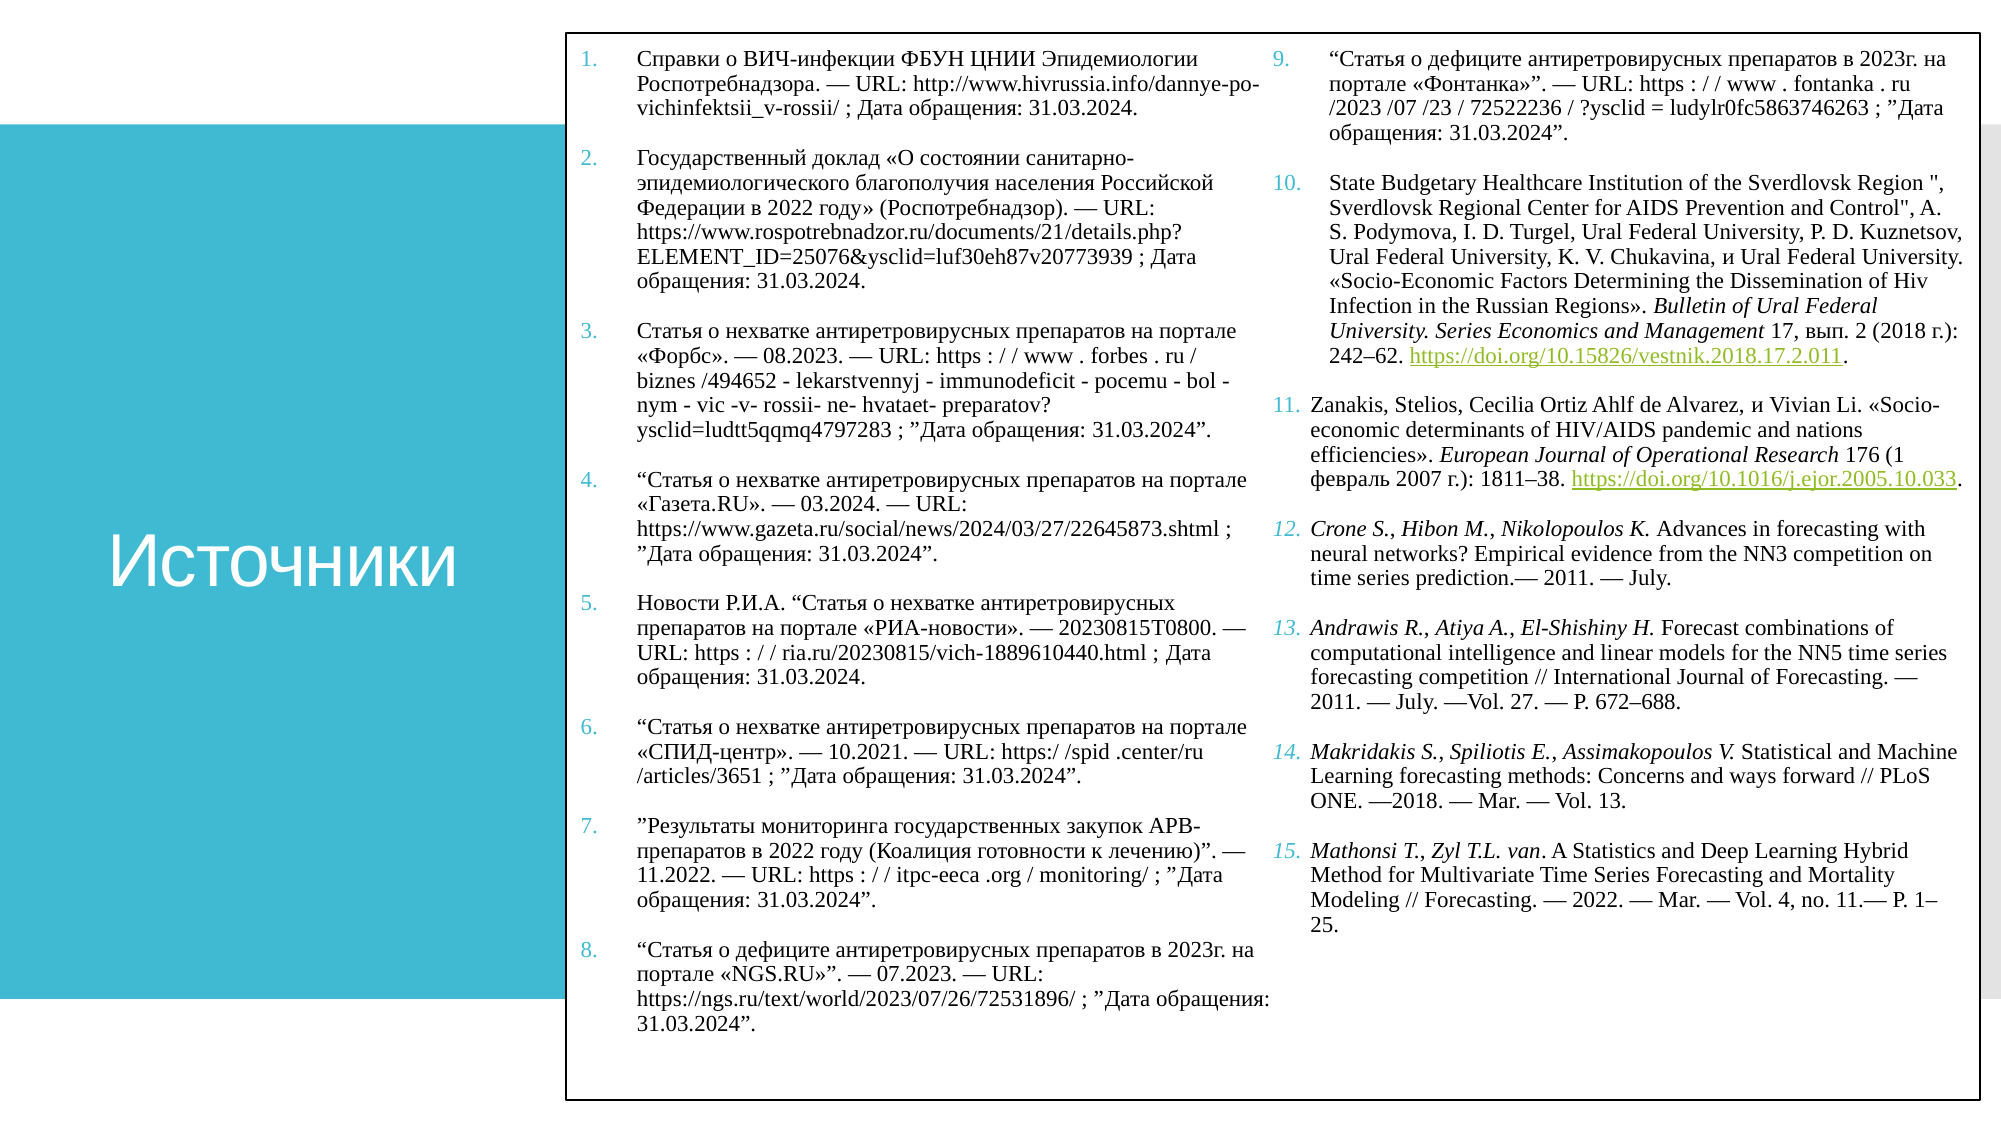

Справки о ВИЧ-инфекции ФБУН ЦНИИ Эпидемиологии Роспотребнадзора. — URL: http://www.hivrussia.info/dannye-po-vichinfektsii_v-rossii/ ; Дата обращения: 31.03.2024.
Государственный доклад «О состоянии санитарно-эпидемиологического благополучия населения Российской Федерации в 2022 году» (Роспотребнадзор). — URL: https://www.rospotrebnadzor.ru/documents/21/details.php?ELEMENT_ID=25076&ysclid=luf30eh87v20773939 ; Дата обращения: 31.03.2024.
Статья о нехватке антиретровирусных препаратов на портале «Форбс». — 08.2023. — URL: https : / / www . forbes . ru / biznes /494652 - lekarstvennyj - immunodeficit - pocemu - bol - nym - vic -v- rossii- ne- hvataet- preparatov?ysclid=ludtt5qqmq4797283 ; ”Дата обращения: 31.03.2024”.
“Статья о нехватке антиретровирусных препаратов на портале «Газета.RU». — 03.2024. — URL: https://www.gazeta.ru/social/news/2024/03/27/22645873.shtml ; ”Дата обращения: 31.03.2024”.
Новости Р.И.А. “Статья о нехватке антиретровирусных препаратов на портале «РИА-новости». — 20230815T0800. — URL: https : / / ria.ru/20230815/vich-1889610440.html ; Дата обращения: 31.03.2024.
“Статья о нехватке антиретровирусных препаратов на портале «СПИД-центр». — 10.2021. — URL: https:/ /spid .center/ru /articles/3651 ; ”Дата обращения: 31.03.2024”.
”Результаты мониторинга государственных закупок АРВ-препаратов в 2022 году (Коалиция готовности к лечению)”. — 11.2022. — URL: https : / / itpc-eeca .org / monitoring/ ; ”Дата обращения: 31.03.2024”.
“Статья о дефиците антиретровирусных препаратов в 2023г. на портале «NGS.RU»”. — 07.2023. — URL: https://ngs.ru/text/world/2023/07/26/72531896/ ; ”Дата обращения: 31.03.2024”.

“Статья о дефиците антиретровирусных препаратов в 2023г. на портале «Фонтанка»”. — URL: https : / / www . fontanka . ru /2023 /07 /23 / 72522236 / ?ysclid = ludylr0fc5863746263 ; ”Дата обращения: 31.03.2024”.
State Budgetary Healthcare Institution of the Sverdlovsk Region ", Sverdlovsk Regional Center for AIDS Prevention and Control", A. S. Podymova, I. D. Turgel, Ural Federal University, P. D. Kuznetsov, Ural Federal University, K. V. Chukavina, и Ural Federal University. «Socio-Economic Factors Determining the Dissemination of Hiv Infection in the Russian Regions». Bulletin of Ural Federal University. Series Economics and Management 17, вып. 2 (2018 г.): 242–62. https://doi.org/10.15826/vestnik.2018.17.2.011.
Zanakis, Stelios, Cecilia Ortiz Ahlf de Alvarez, и Vivian Li. «Socio-economic determinants of HIV/AIDS pandemic and nations efficiencies». European Journal of Operational Research 176 (1 февраль 2007 г.): 1811–38. https://doi.org/10.1016/j.ejor.2005.10.033.
Crone S., Hibon M., Nikolopoulos K. Advances in forecasting with neural networks? Empirical evidence from the NN3 competition on time series prediction.— 2011. — July.
Andrawis R., Atiya A., El-Shishiny H. Forecast combinations of computational intelligence and linear models for the NN5 time series forecasting competition // International Journal of Forecasting. — 2011. — July. —Vol. 27. — P. 672–688.
Makridakis S., Spiliotis E., Assimakopoulos V. Statistical and Machine Learning forecasting methods: Concerns and ways forward // PLoS ONE. —2018. — Mar. — Vol. 13.
Mathonsi T., Zyl T.L. van. A Statistics and Deep Learning Hybrid Method for Multivariate Time Series Forecasting and Mortality Modeling // Forecasting. — 2022. — Mar. — Vol. 4, no. 11.— P. 1–25.
# Источники